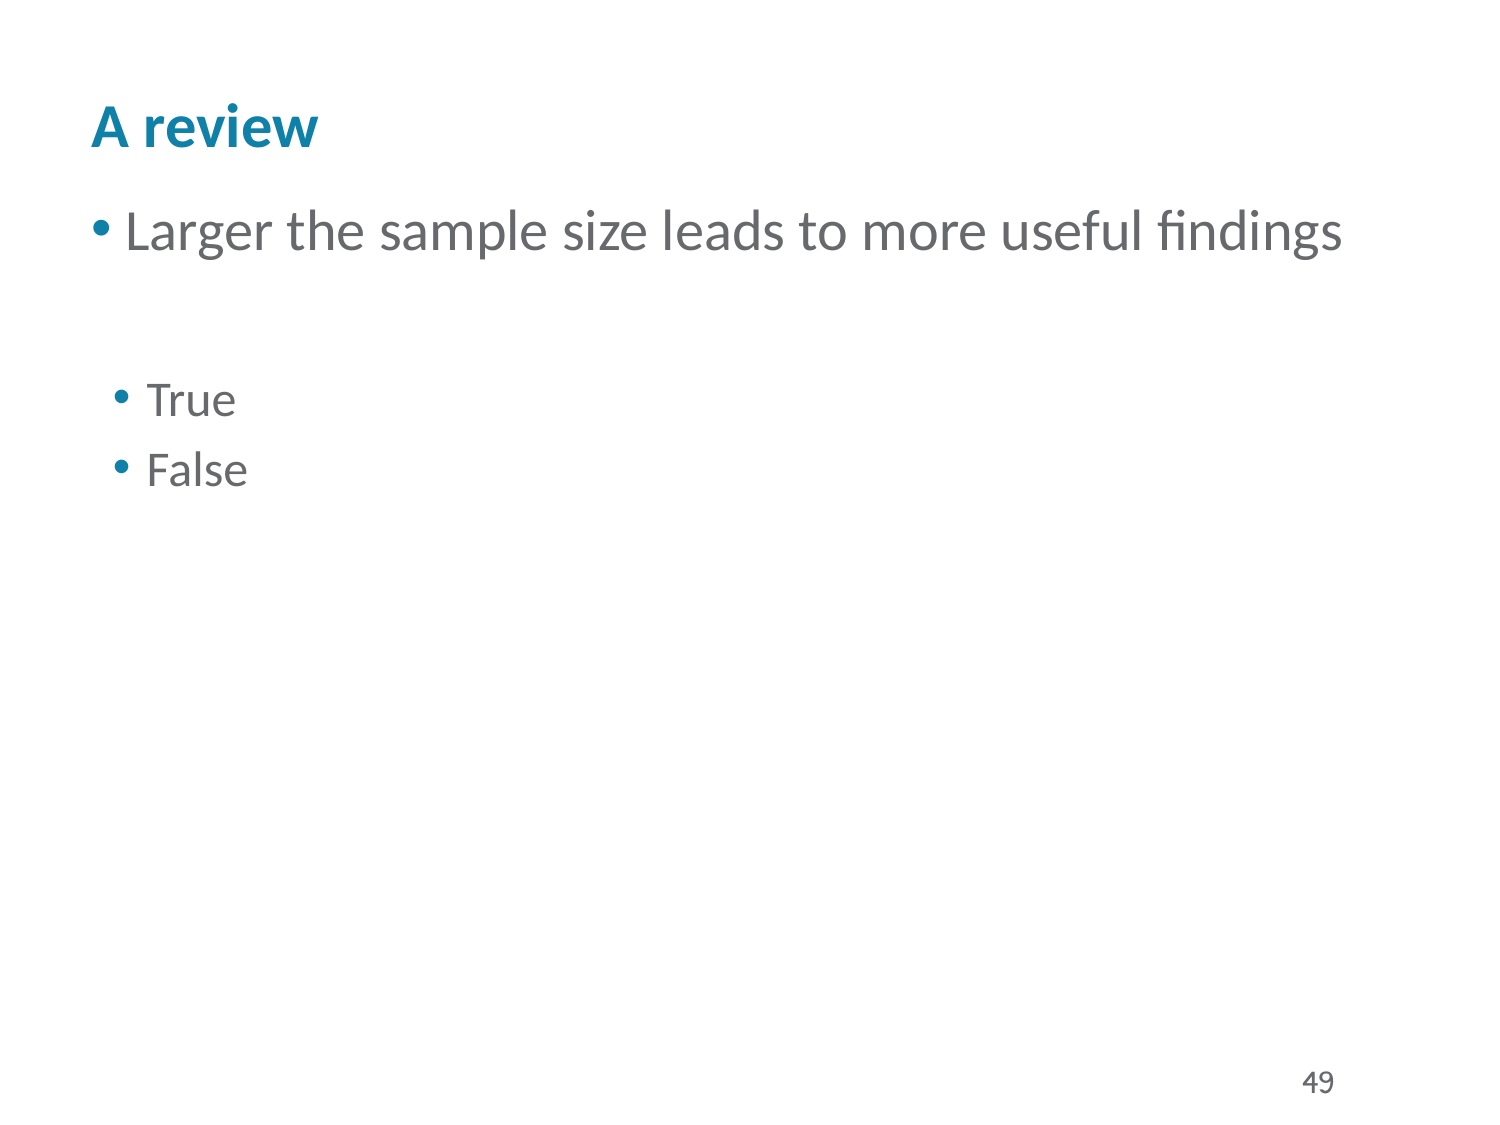

# A review
 Larger the sample size leads to more useful findings

 True
 False

49